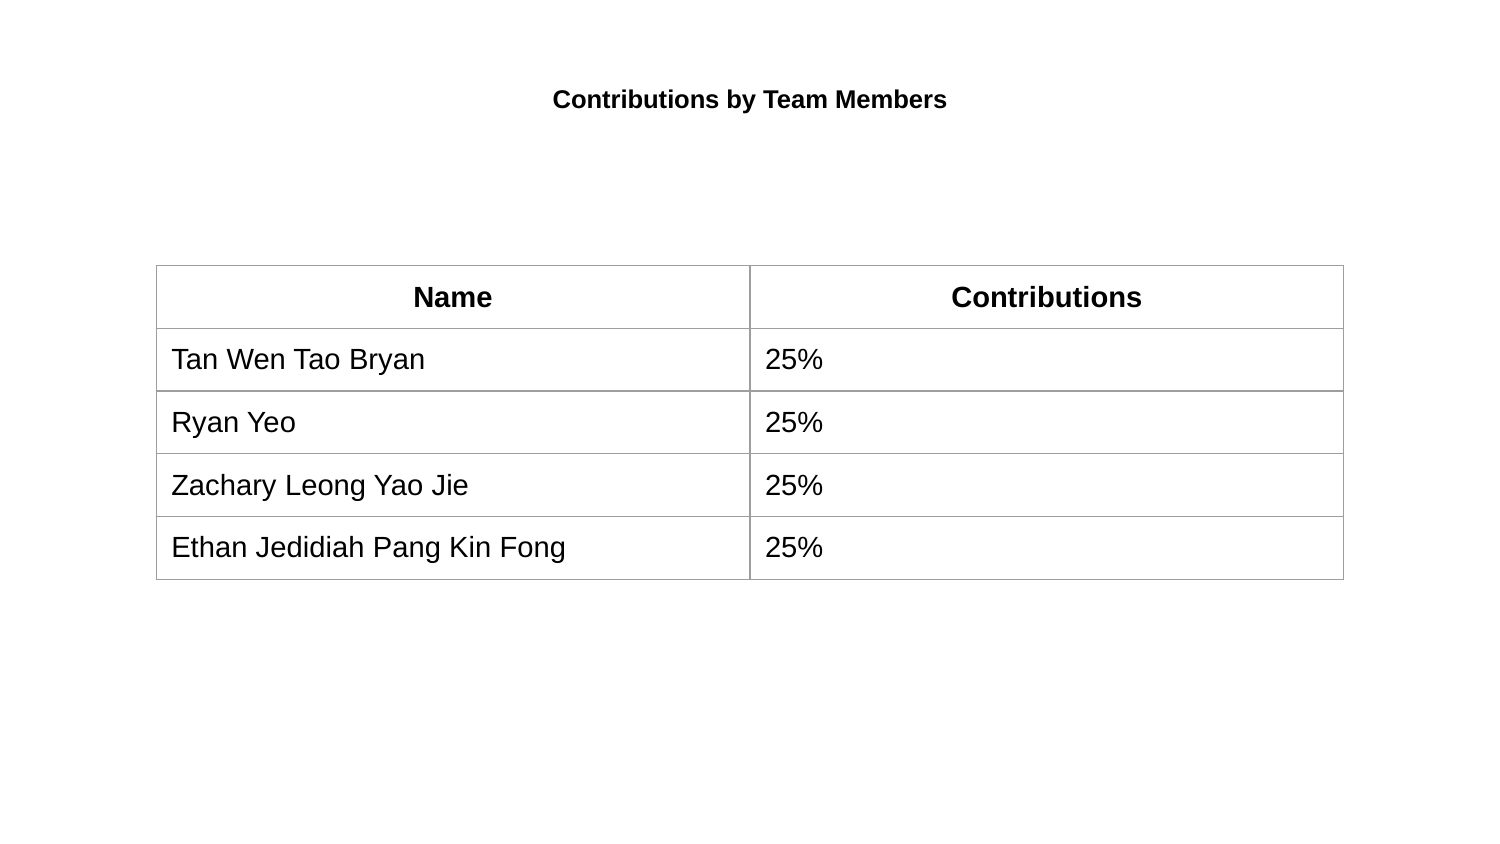

# Contributions by Team Members
| Name | Contributions |
| --- | --- |
| Tan Wen Tao Bryan | 25% |
| Ryan Yeo | 25% |
| Zachary Leong Yao Jie | 25% |
| Ethan Jedidiah Pang Kin Fong | 25% |